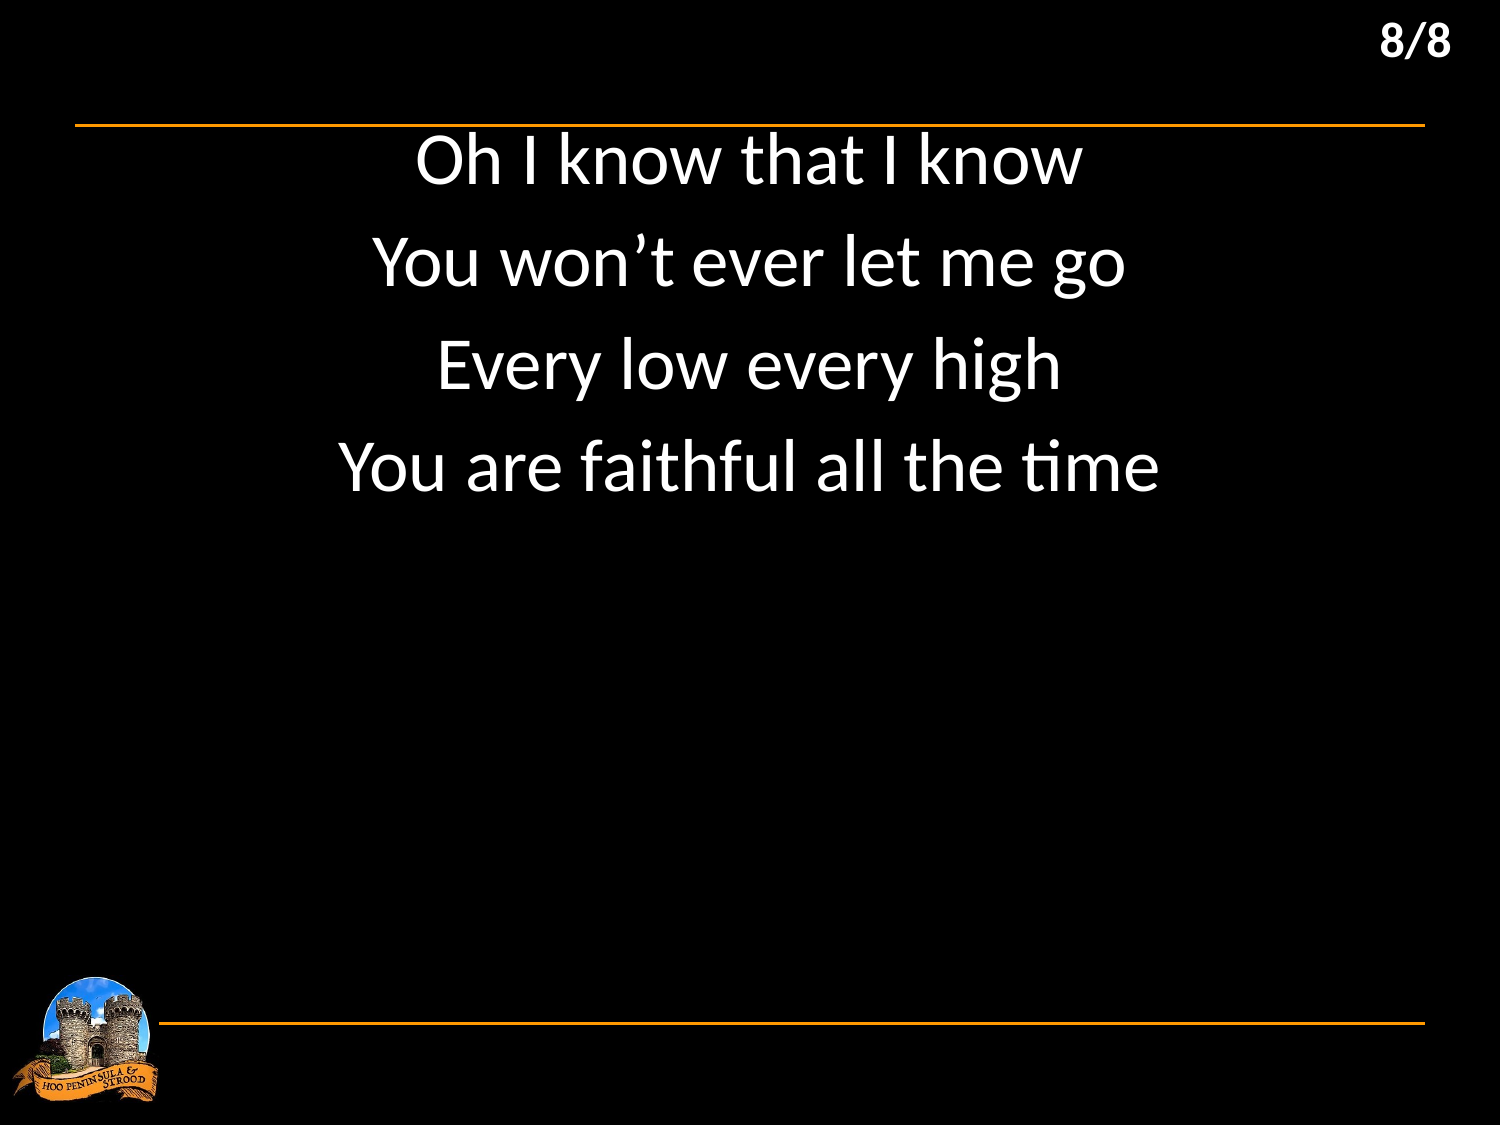

8/8
Oh I know that I know
You won’t ever let me go
Every low every high
You are faithful all the time